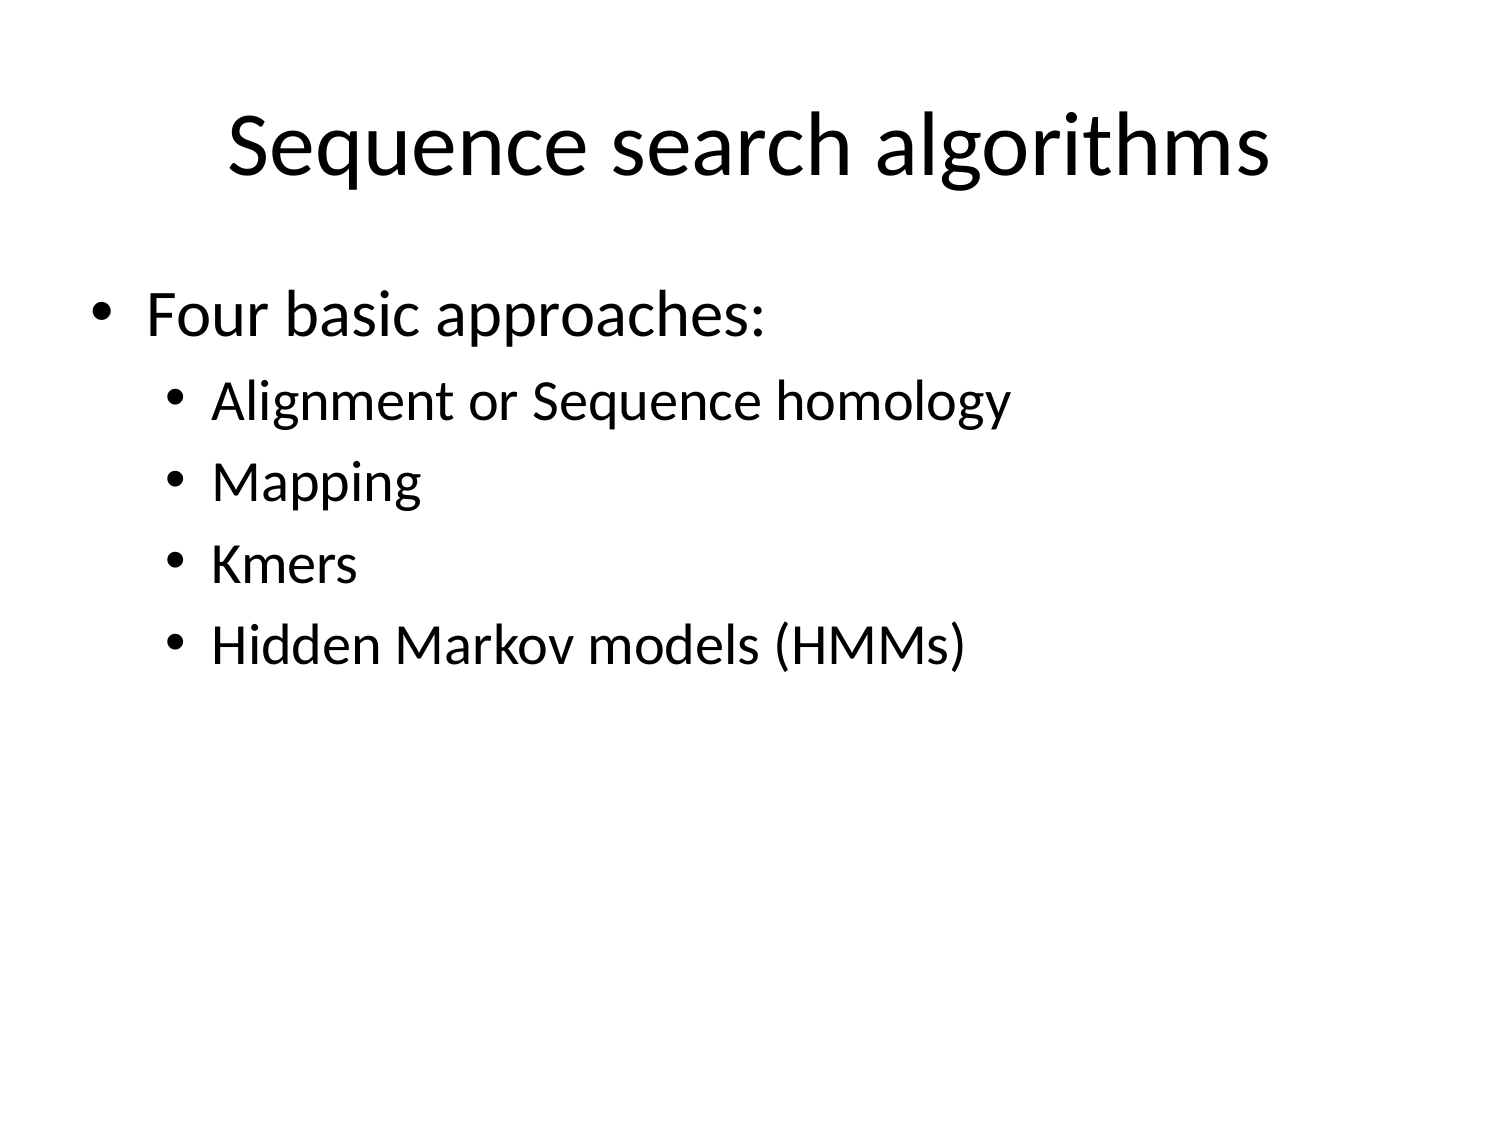

# Sequence search algorithms
Four basic approaches:
Alignment or Sequence homology
Mapping
Kmers
Hidden Markov models (HMMs)